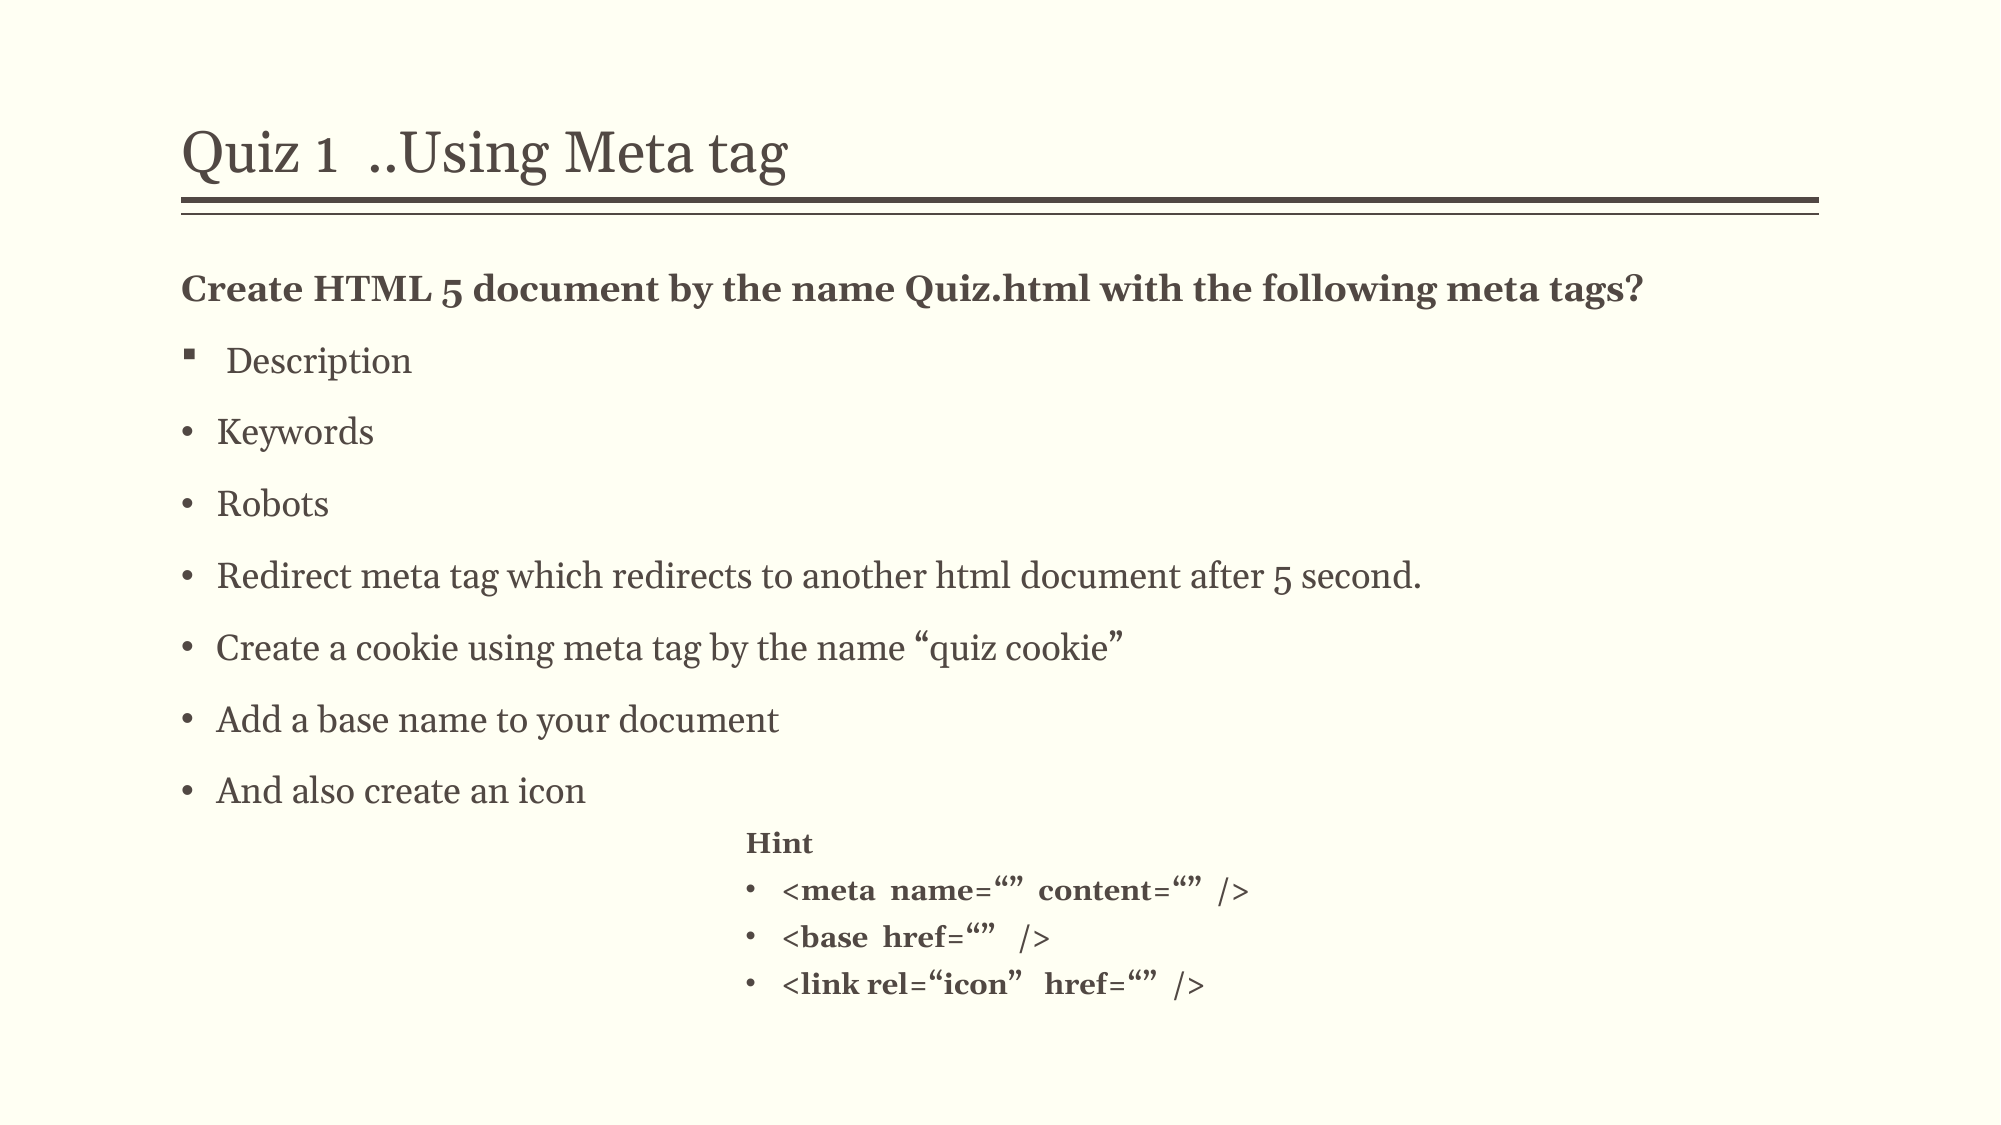

# Quiz 1  ..Using Meta tag
Create HTML 5 document by the name Quiz.html with the following meta tags?
 Description
Keywords
Robots
Redirect meta tag which redirects to another html document after 5 second.
Create a cookie using meta tag by the name “quiz cookie”
Add a base name to your document
And also create an icon
Hint
<meta  name=“”  content=“”  />
<base  href=“”   />
<link rel=“icon”   href=“”  />